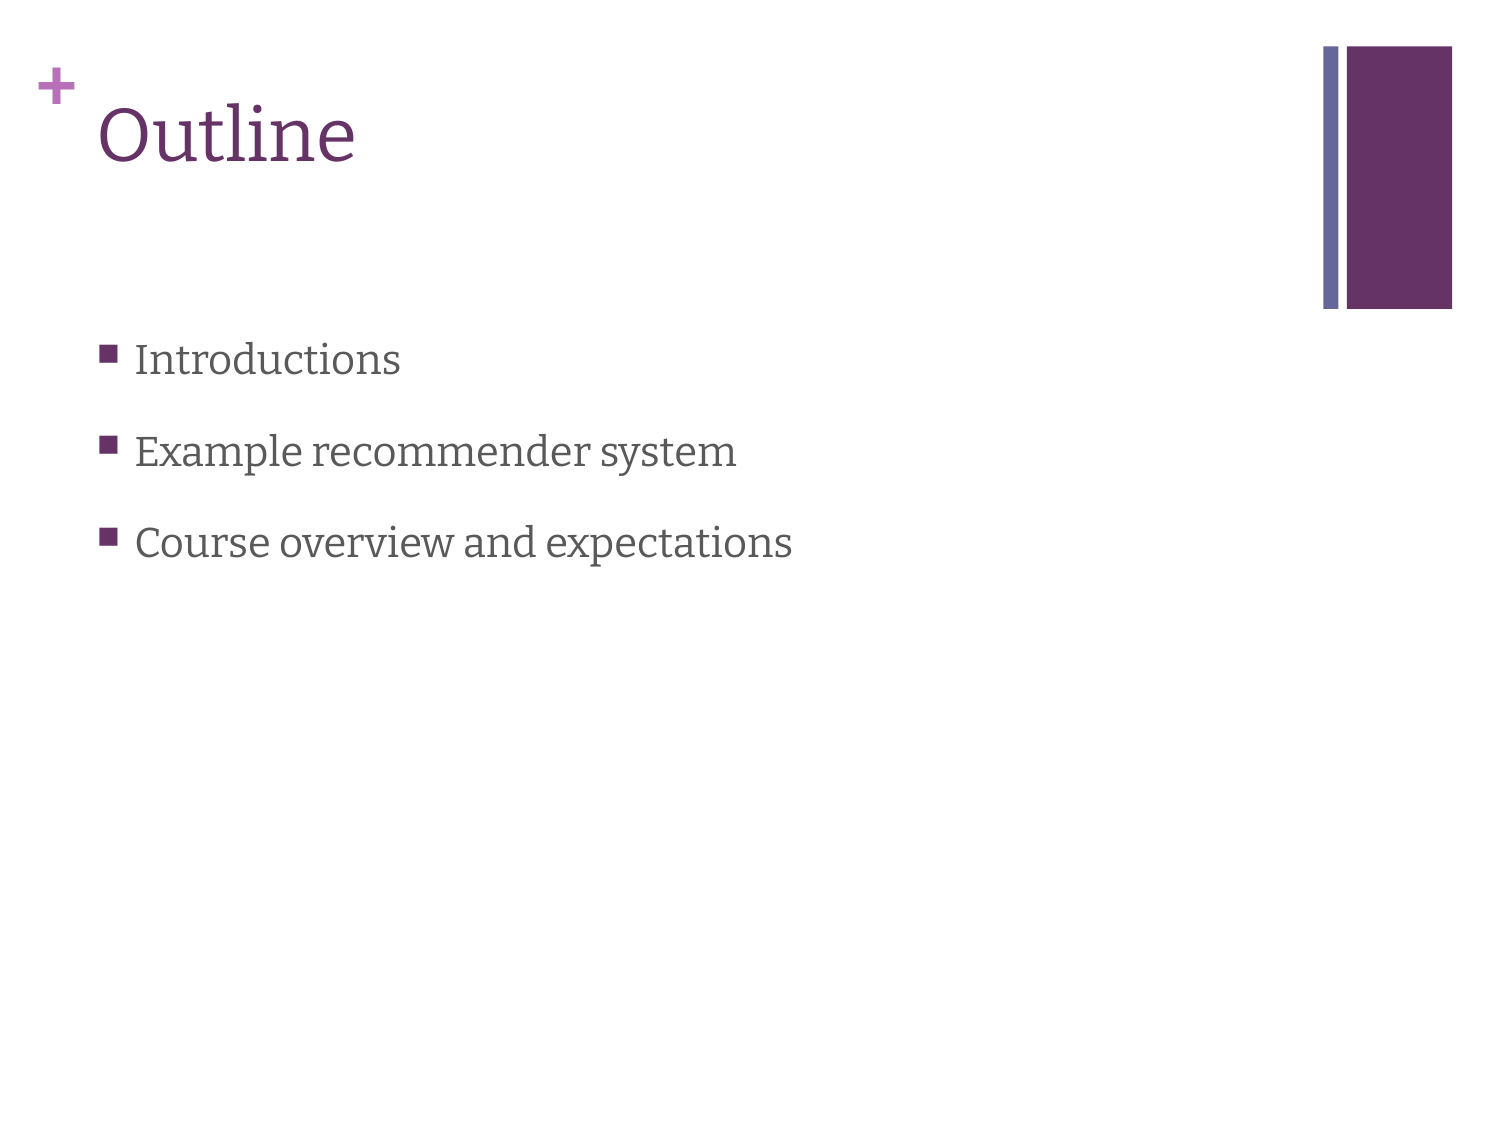

# Outline
Introductions
Example recommender system
Course overview and expectations